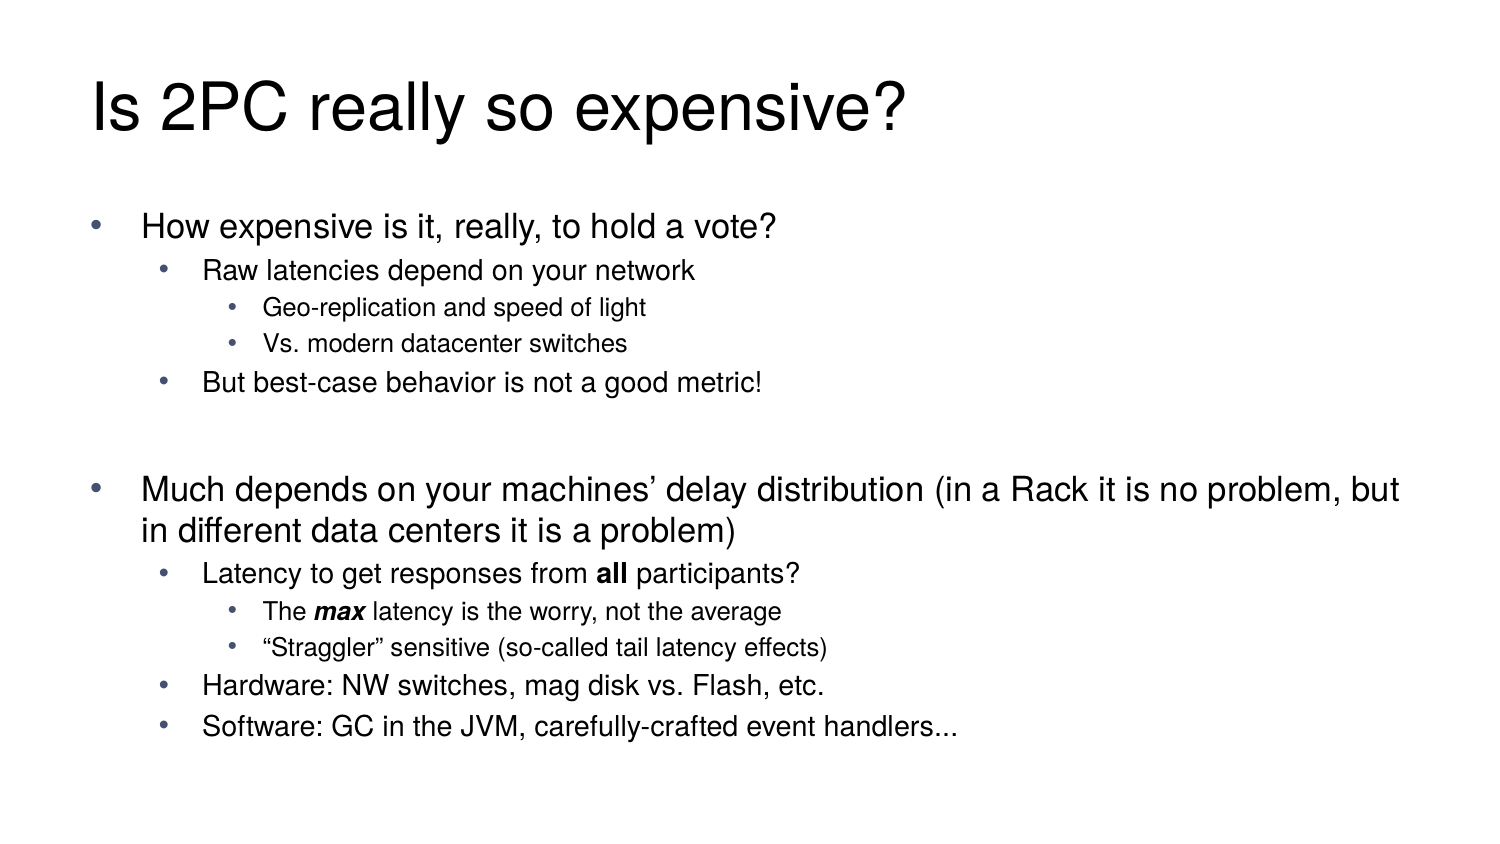

# Is 2PC really so expensive?
How expensive is it, really, to hold a vote?
Raw latencies depend on your network
Geo-replication and speed of light
Vs. modern datacenter switches
But best-case behavior is not a good metric!

Much depends on your machines’ delay distribution (in a Rack it is no problem, but in different data centers it is a problem)
Latency to get responses from all participants?
The max latency is the worry, not the average
“Straggler” sensitive (so-called tail latency effects)
Hardware: NW switches, mag disk vs. Flash, etc.
Software: GC in the JVM, carefully-crafted event handlers...